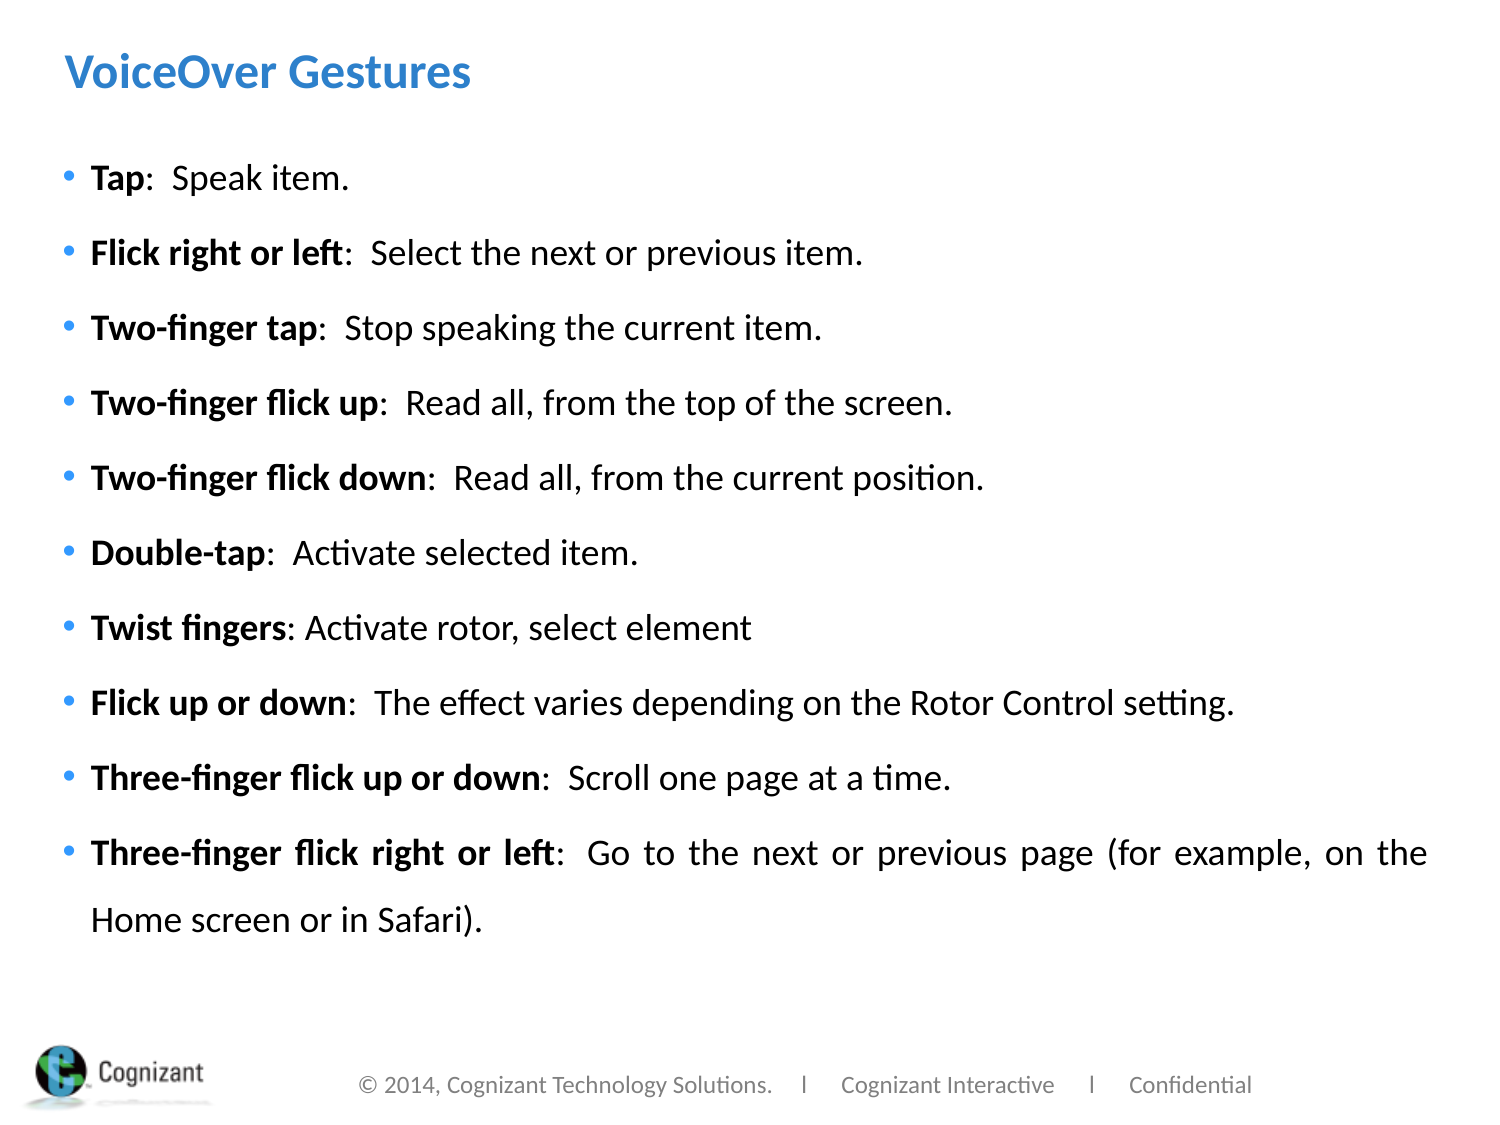

# VoiceOver Gestures
Tap:  Speak item.
Flick right or left:  Select the next or previous item.
Two-finger tap:  Stop speaking the current item.
Two-finger flick up:  Read all, from the top of the screen.
Two-finger flick down:  Read all, from the current position.
Double-tap:  Activate selected item.
Twist fingers: Activate rotor, select element
Flick up or down:  The effect varies depending on the Rotor Control setting.
Three-finger flick up or down:  Scroll one page at a time.
Three-finger flick right or left:  Go to the next or previous page (for example, on the Home screen or in Safari).